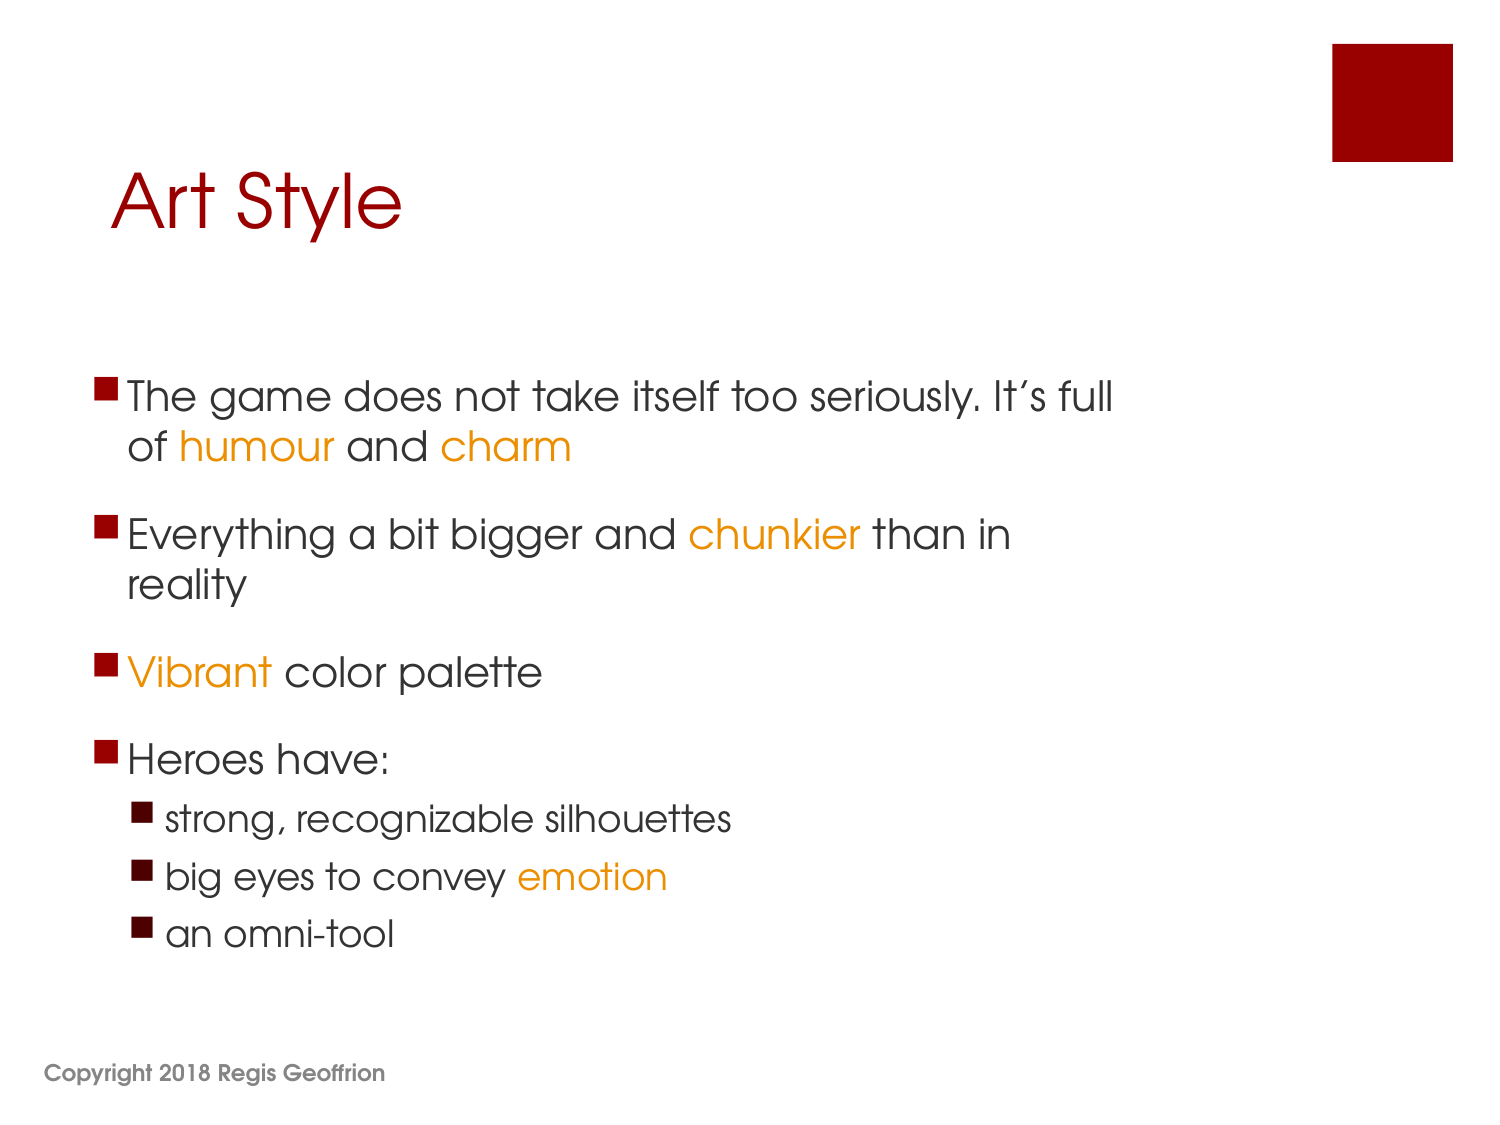

# Art Style
The game does not take itself too seriously. It’s full of humour and charm
Everything a bit bigger and chunkier than in reality
Vibrant color palette
Heroes have:
strong, recognizable silhouettes
big eyes to convey emotion
an omni-tool
Copyright 2018 Regis Geoffrion